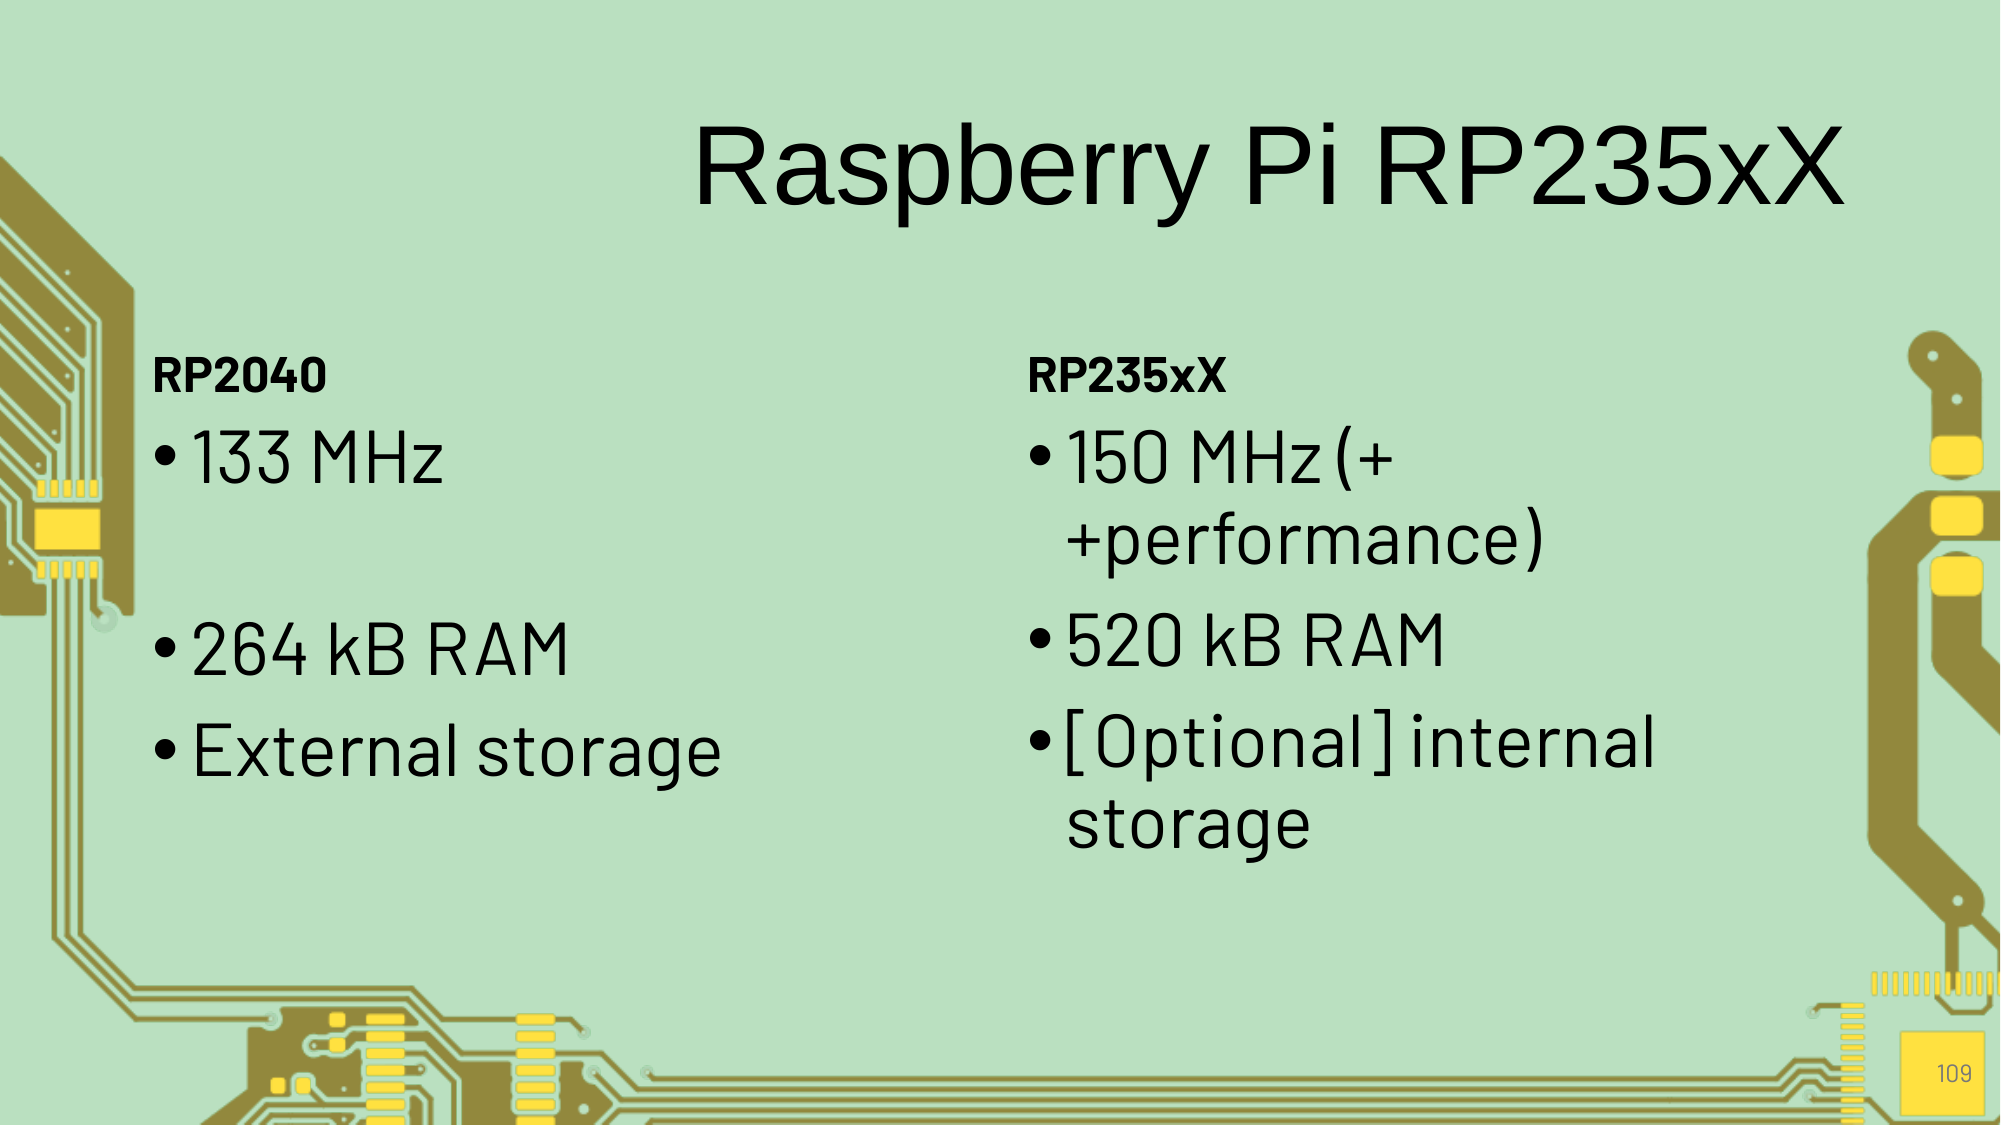

# Raspberry Pi RP235xX
RP2040
RP235xX
133 MHz
264 kB RAM
External storage
150 MHz (++performance)
520 kB RAM
[Optional] internal storage
109